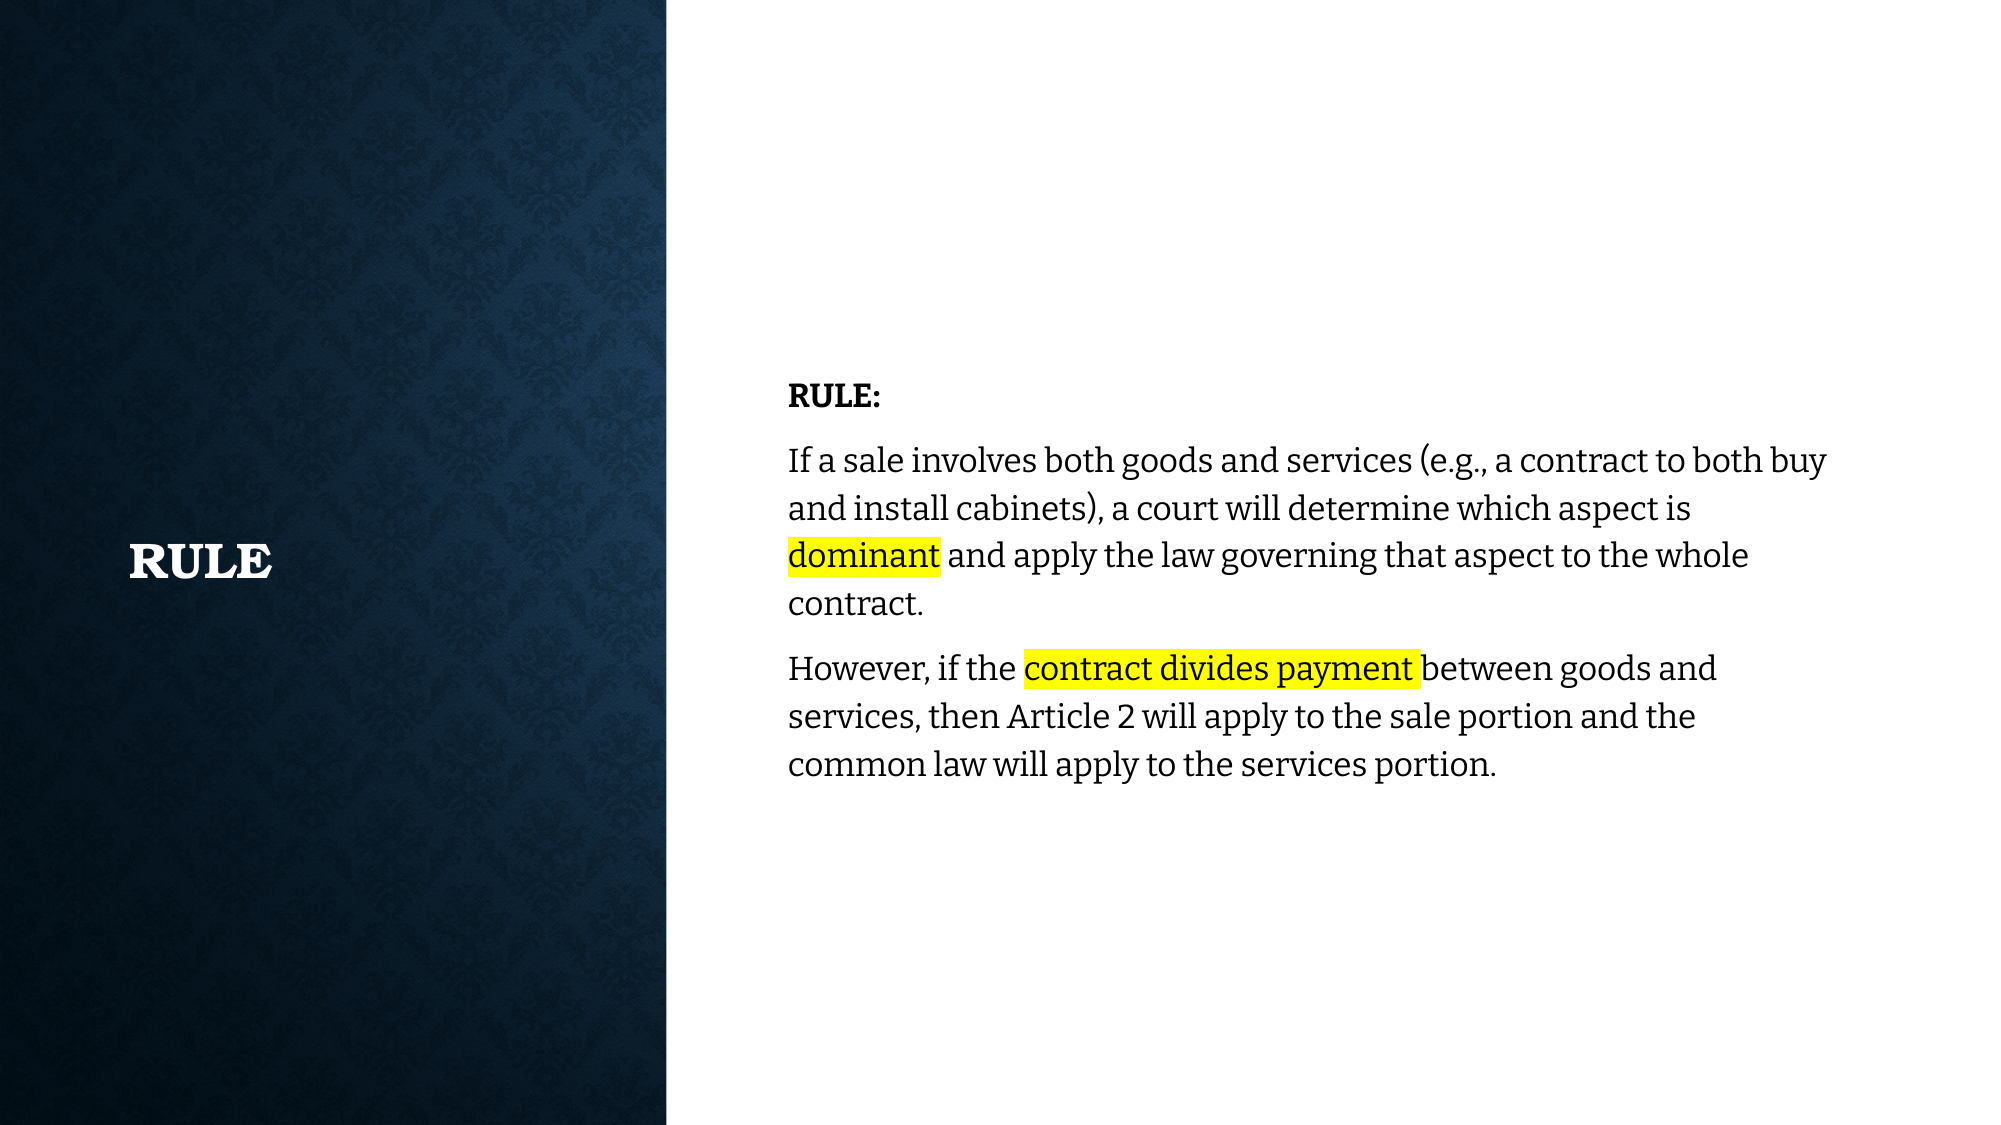

# RULE
RULE:
If a sale involves both goods and services (e.g., a contract to both buy and install cabinets), a court will determine which aspect is dominant and apply the law governing that aspect to the whole contract.
However, if the contract divides payment between goods and services, then Article 2 will apply to the sale portion and the common law will apply to the services portion.